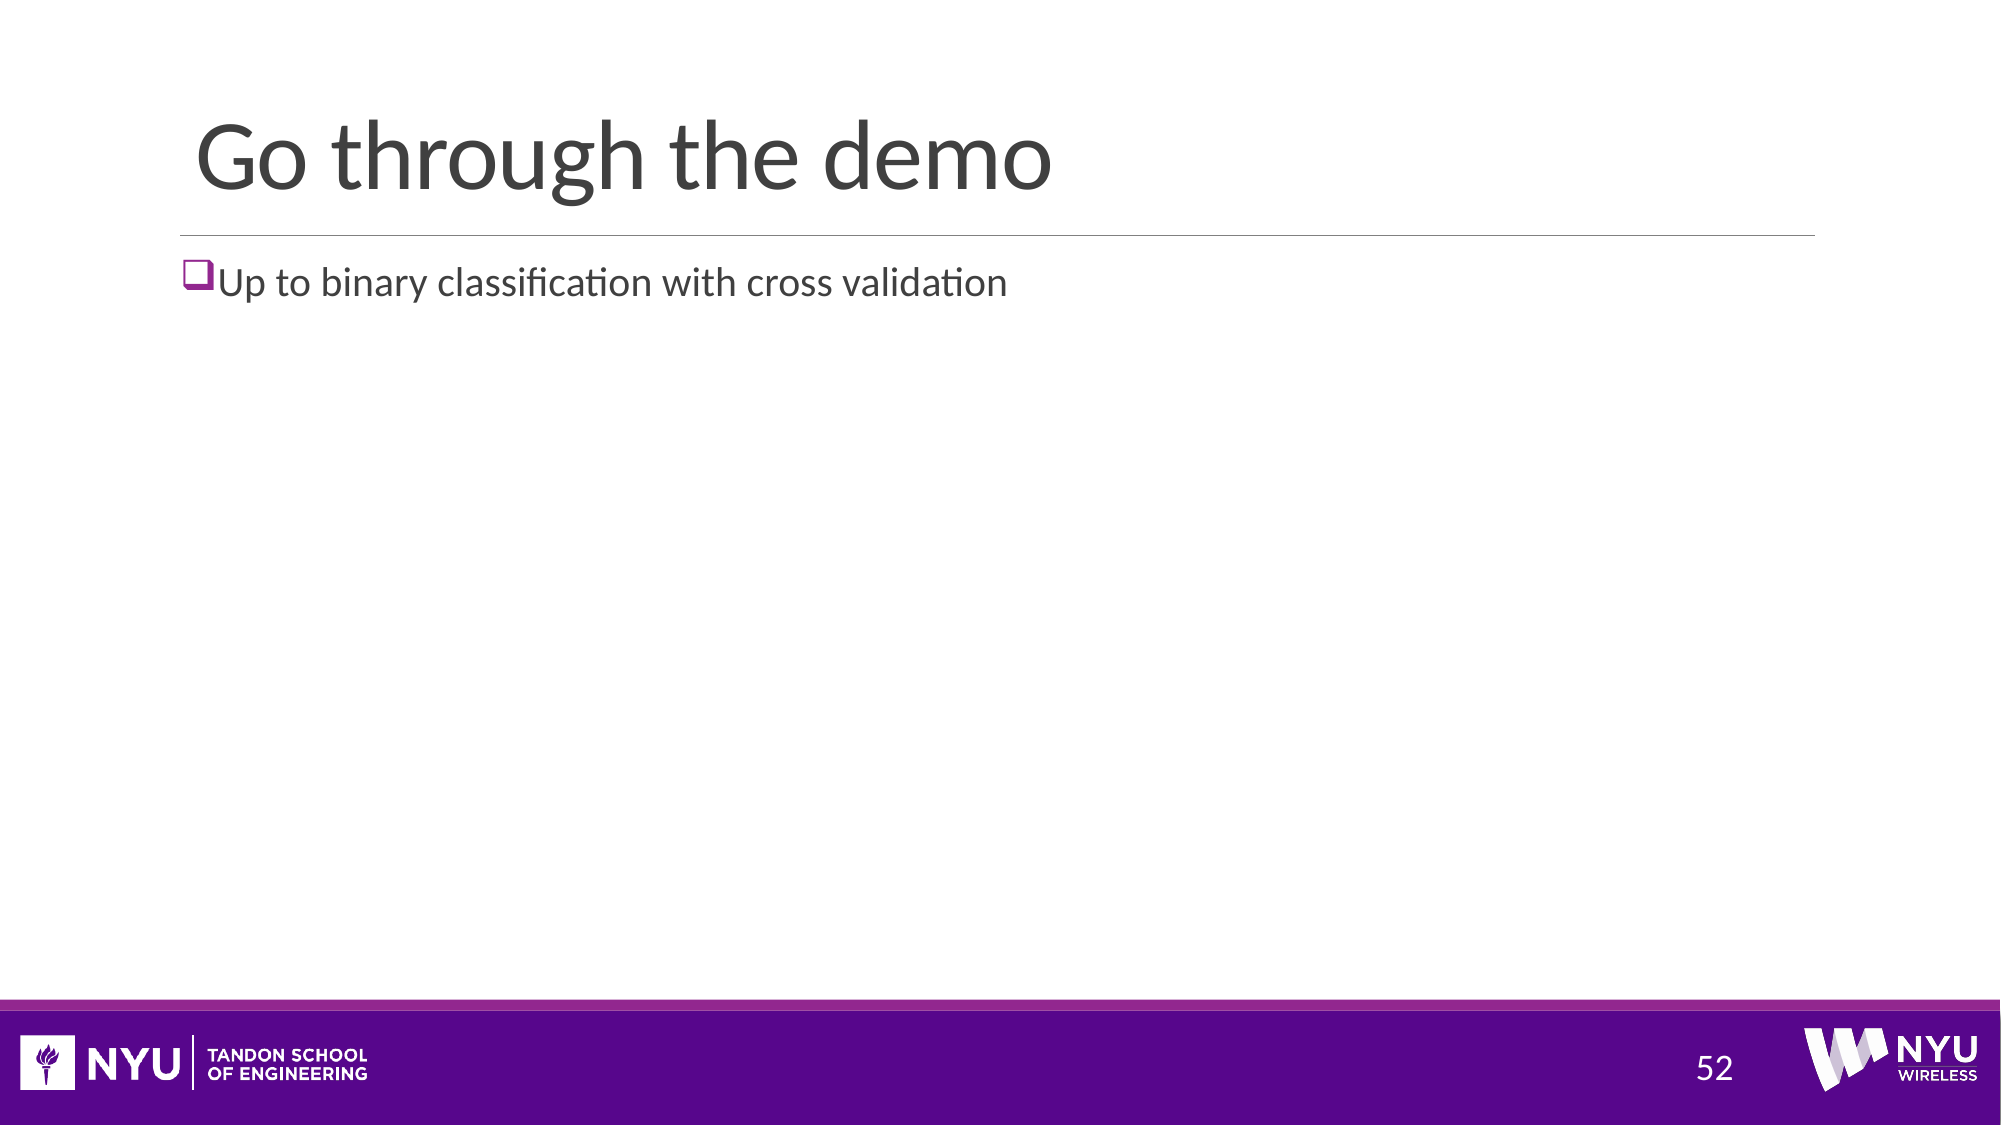

# Go through the demo
Up to binary classification with cross validation
52